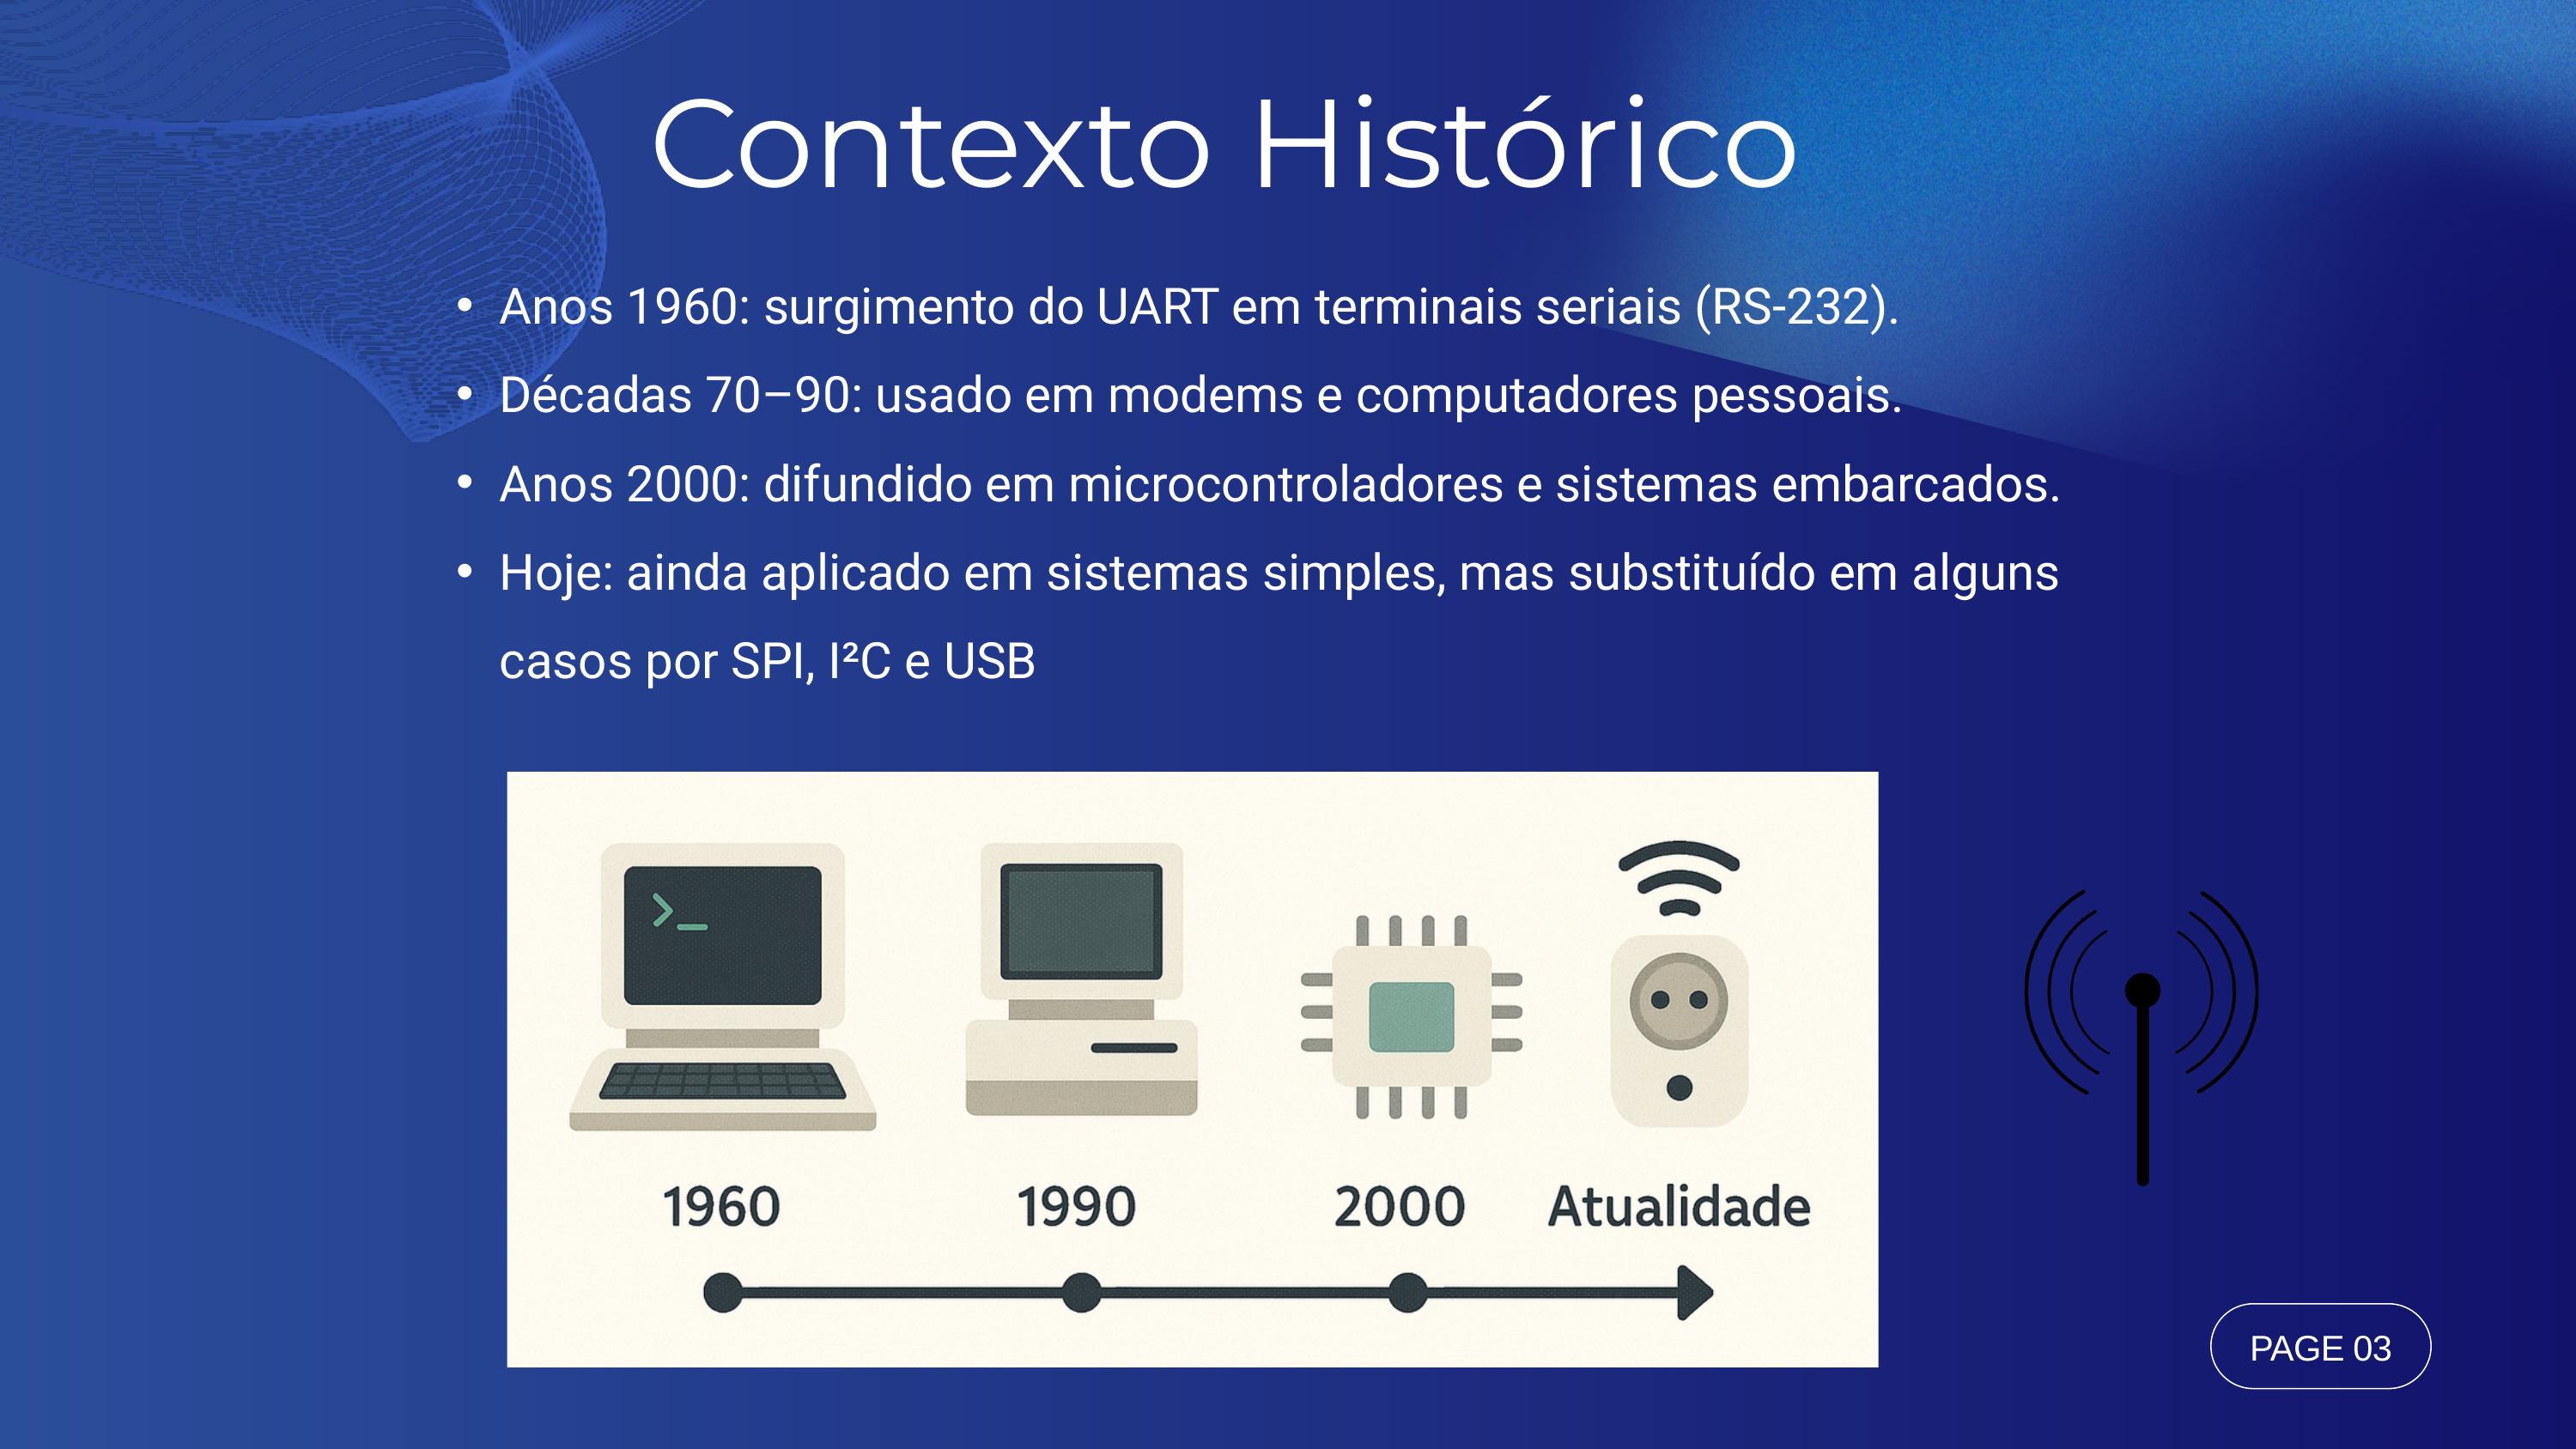

Contexto Histórico
Anos 1960: surgimento do UART em terminais seriais (RS-232).
Décadas 70–90: usado em modems e computadores pessoais.
Anos 2000: difundido em microcontroladores e sistemas embarcados.
Hoje: ainda aplicado em sistemas simples, mas substituído em alguns casos por SPI, I²C e USB

PAGE 03